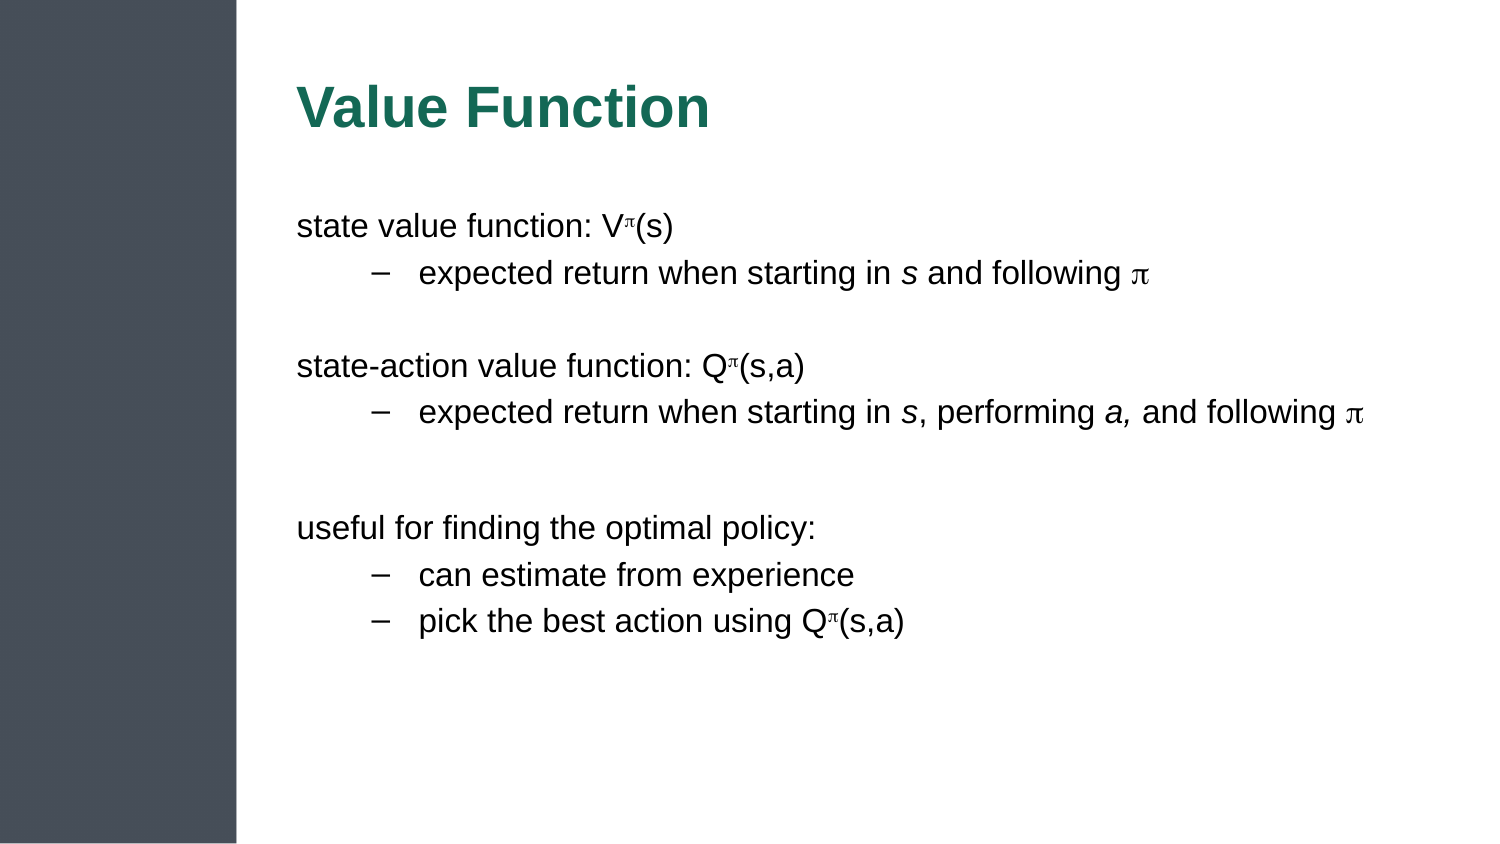

# Value Function
state value function: Vπ(s)
expected return when starting in s and following π

state-action value function: Qπ(s,a)
expected return when starting in s, performing a, and following π

useful for finding the optimal policy:
can estimate from experience
pick the best action using Qπ(s,a)